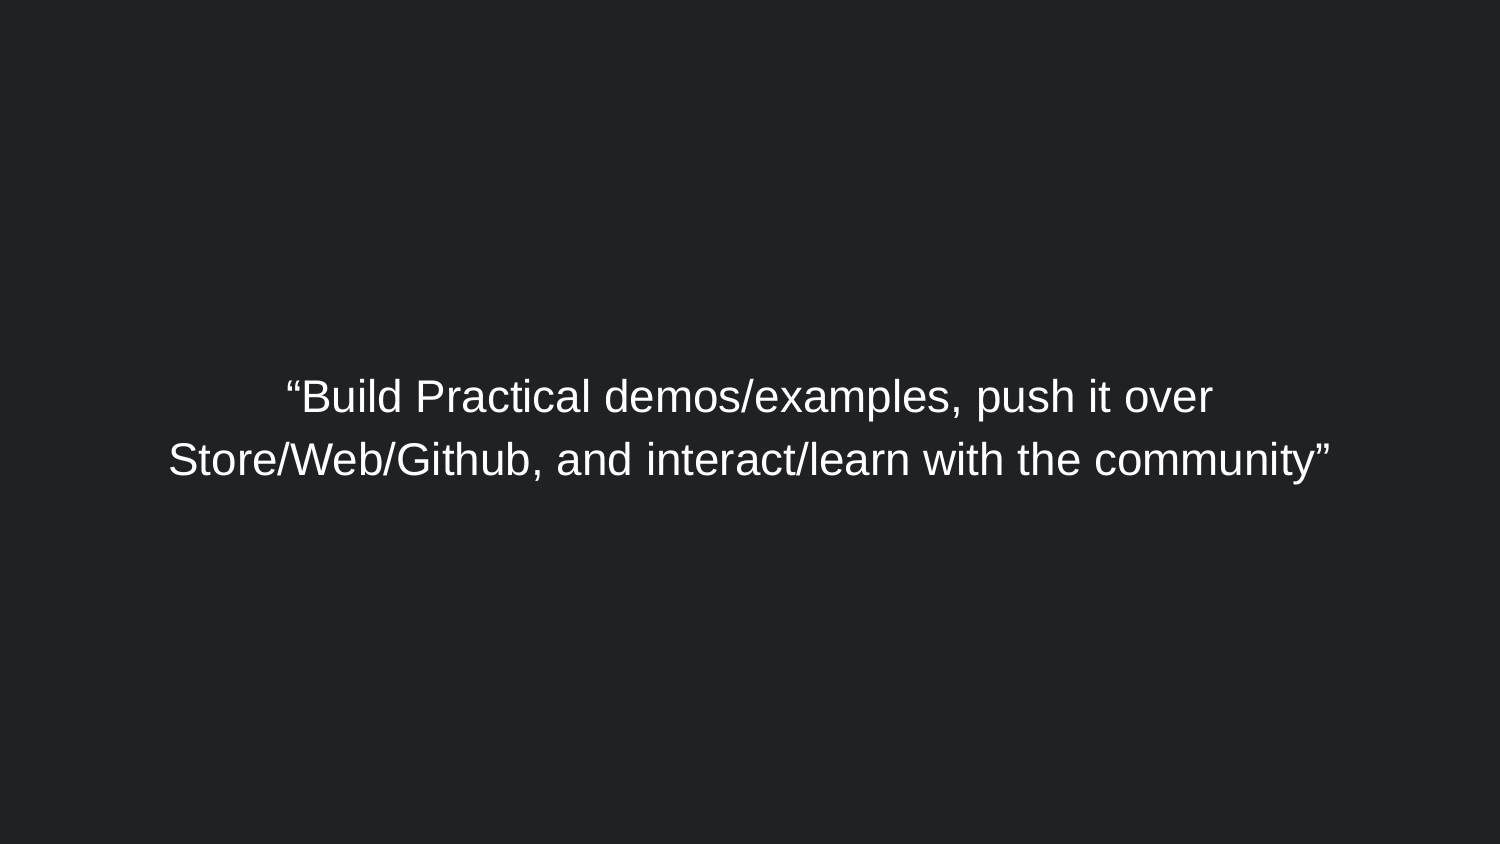

# “Build Practical demos/examples, push it over Store/Web/Github, and interact/learn with the community”